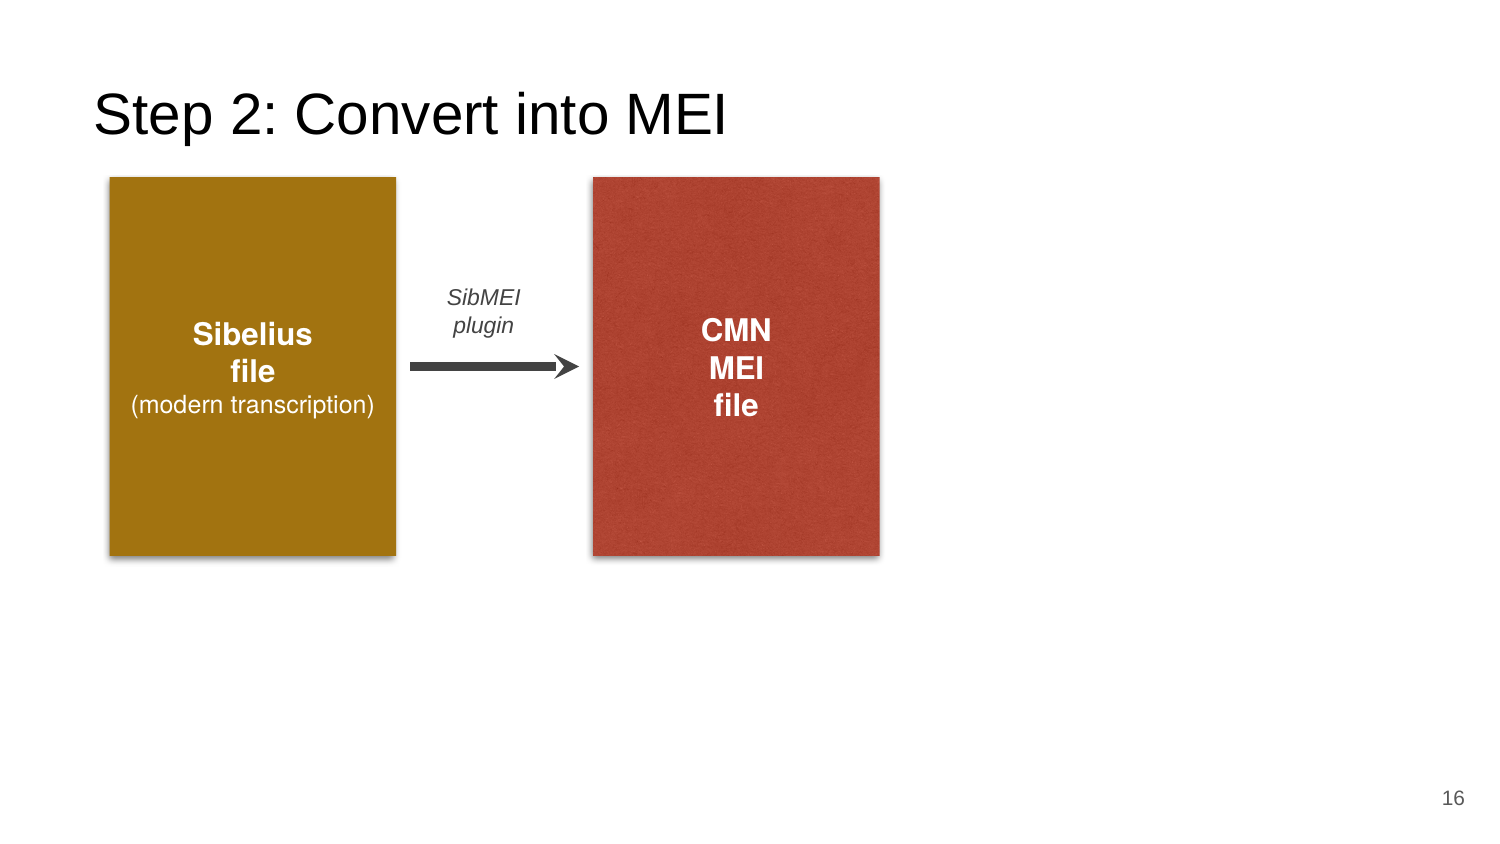

Step 2: Convert into MEI
Sibelius
file
(modern transcription)
CMN
MEI
file
SibMEI
plugin
16